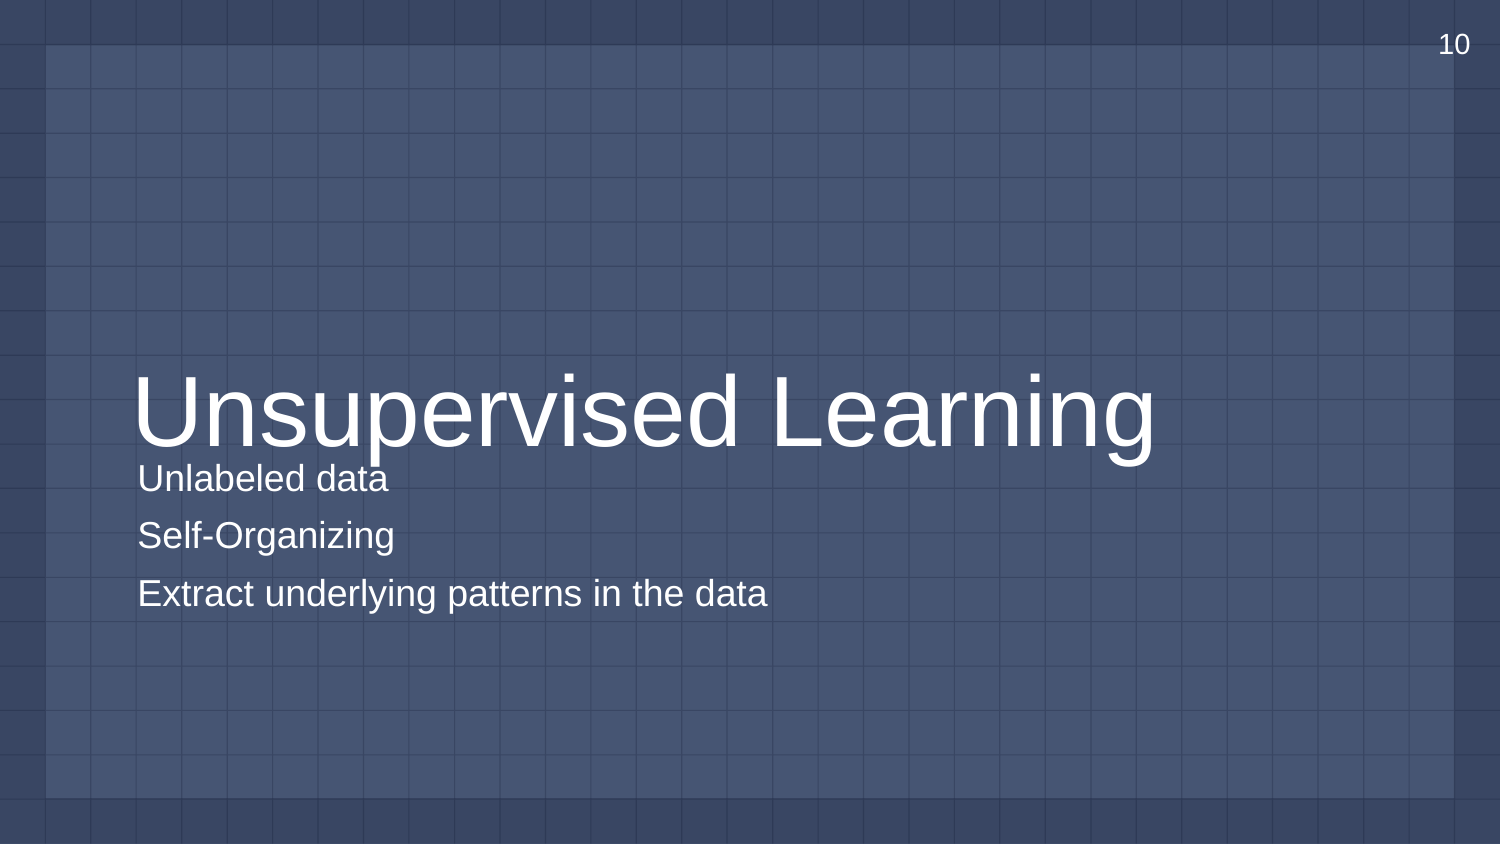

10
Unsupervised Learning
Unlabeled data
Self-Organizing
Extract underlying patterns in the data